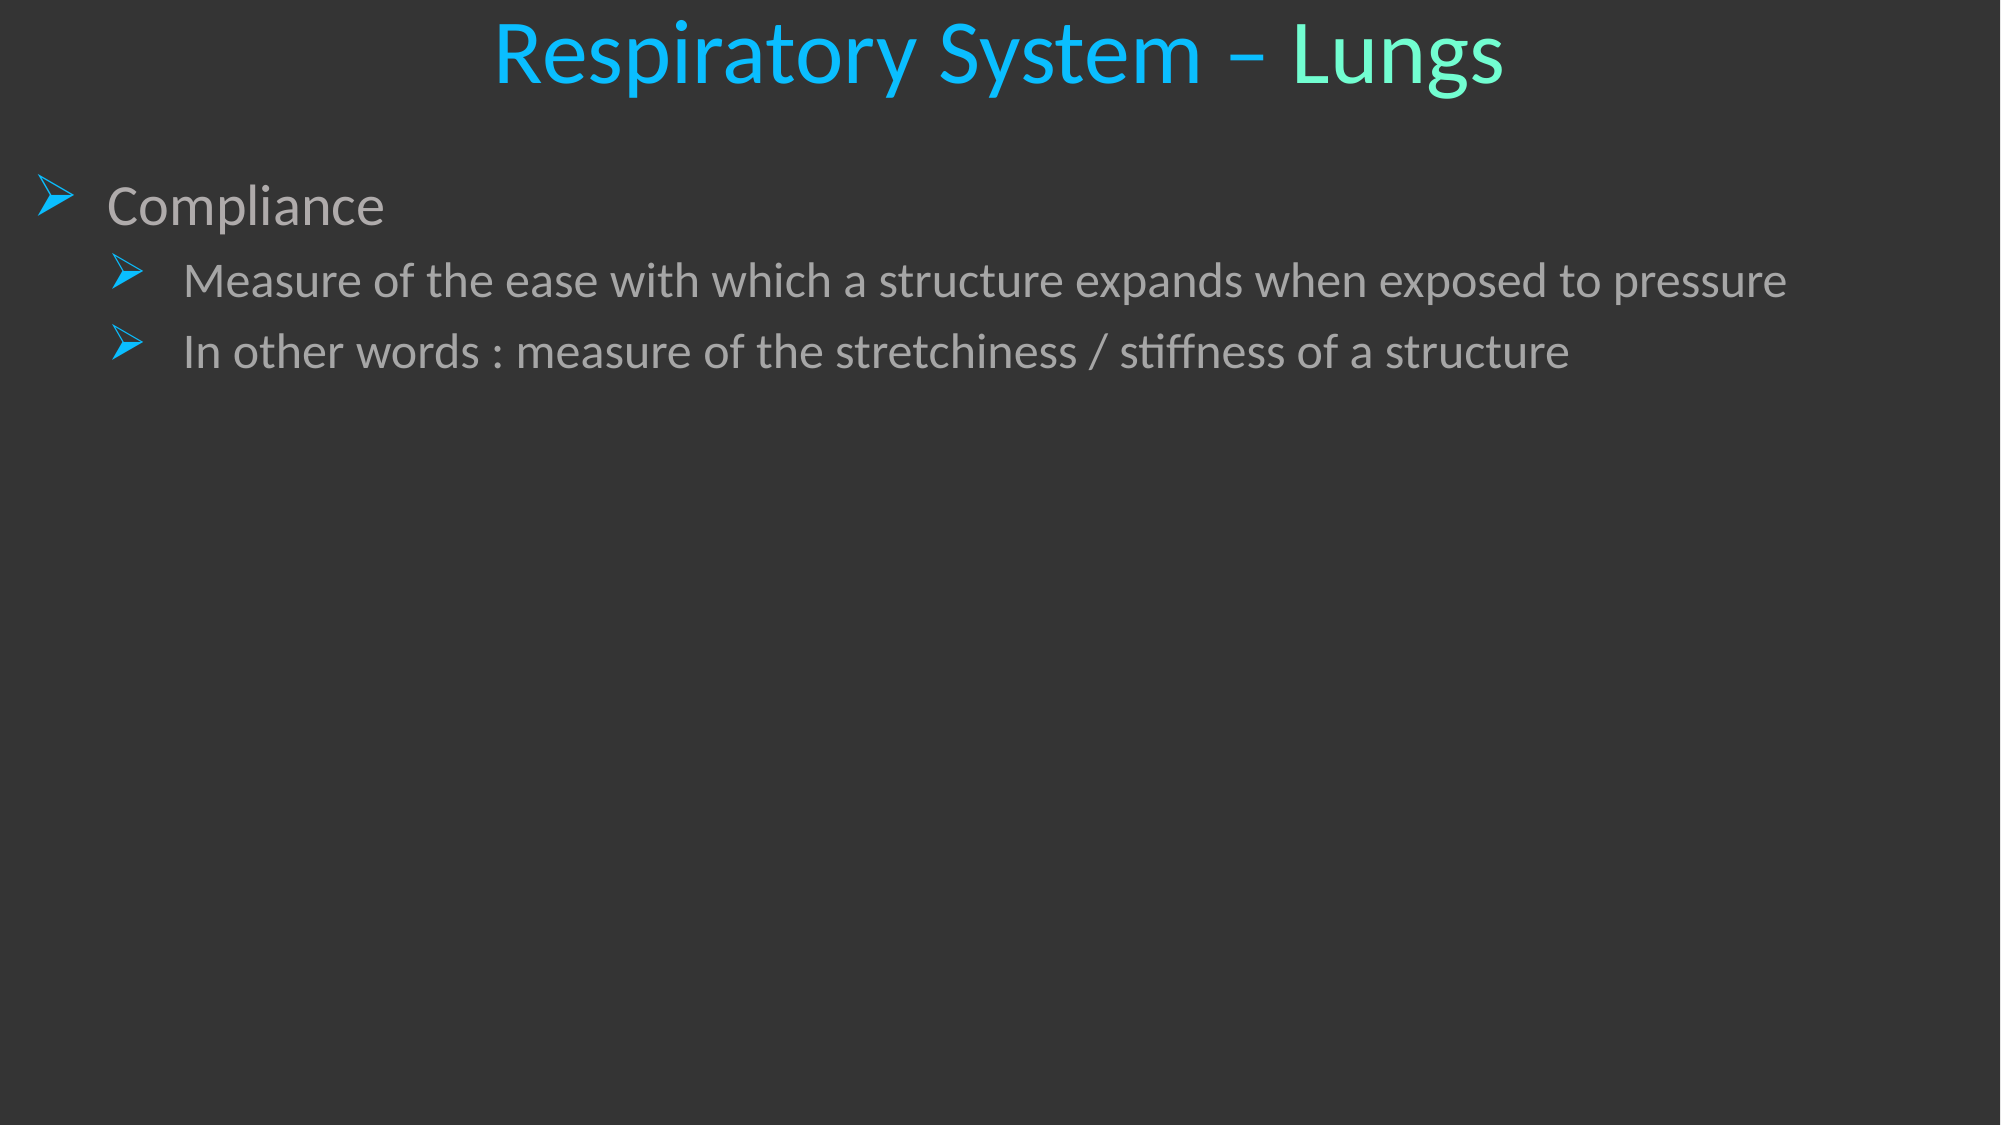

# Respiratory System – Lungs
Compliance
Measure of the ease with which a structure expands when exposed to pressure
In other words : measure of the stretchiness / stiffness of a structure